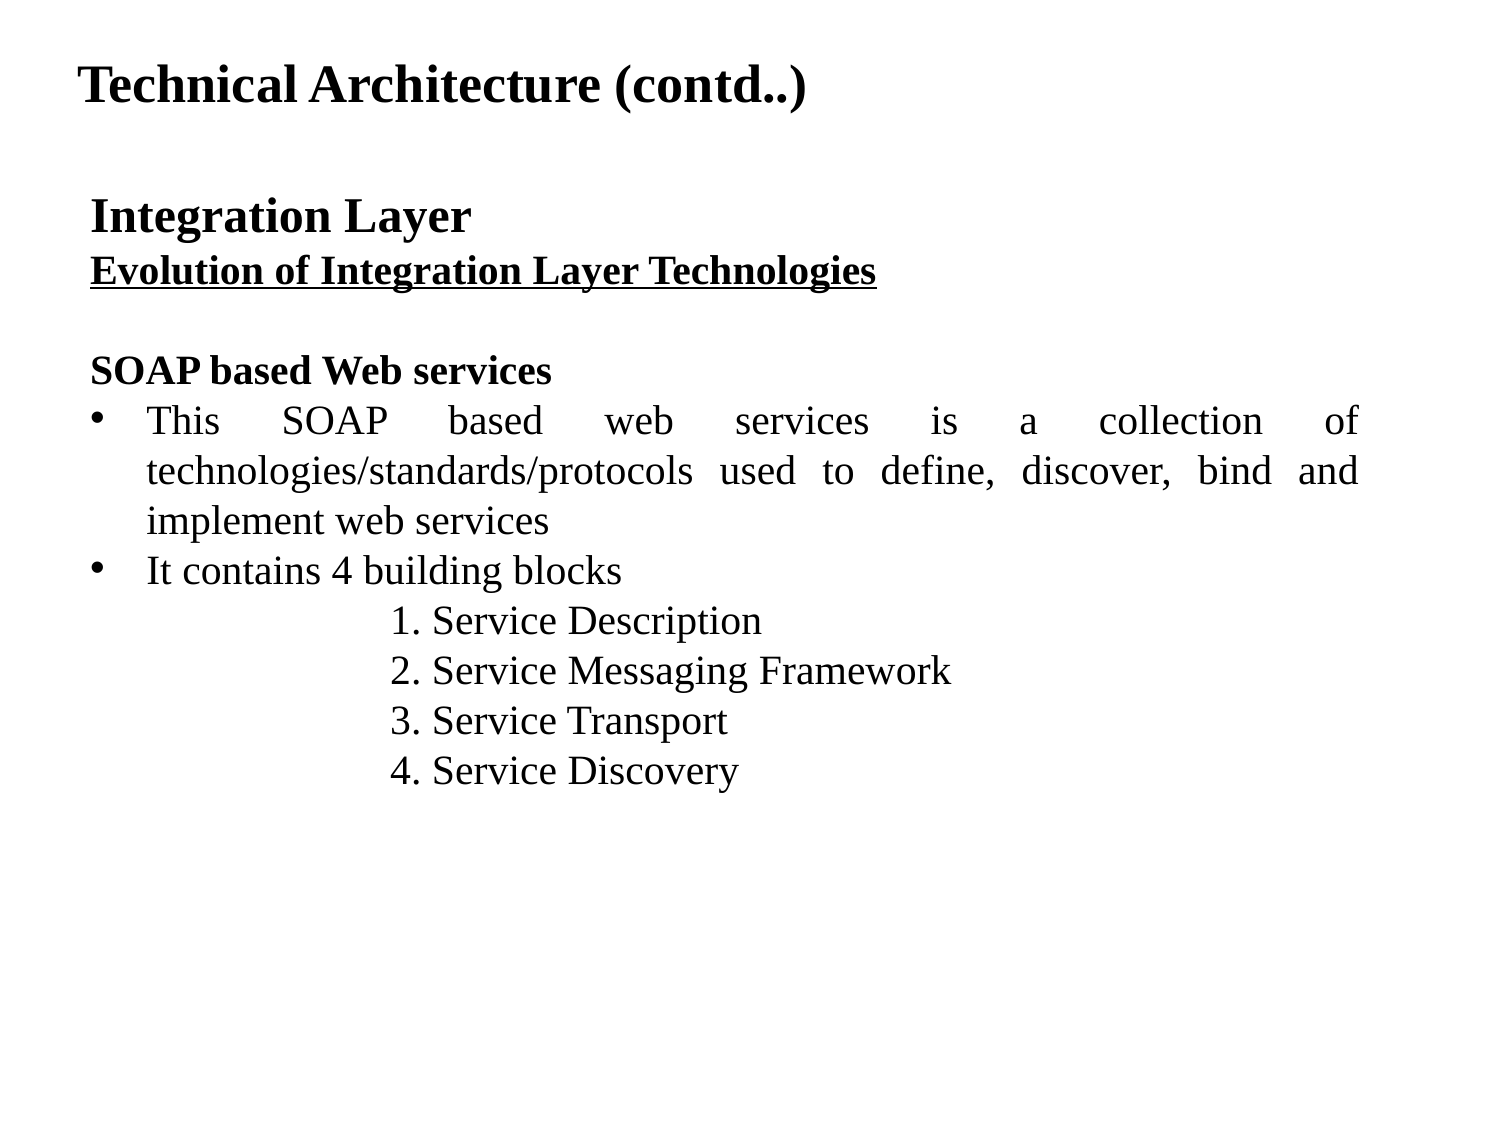

# Technical Architecture (contd..)
Integration Layer
Evolution of Integration Layer Technologies

SOAP based Web services
This SOAP based web services is a collection of technologies/standards/protocols used to define, discover, bind and implement web services
It contains 4 building blocks
		1. Service Description
		2. Service Messaging Framework
		3. Service Transport
		4. Service Discovery